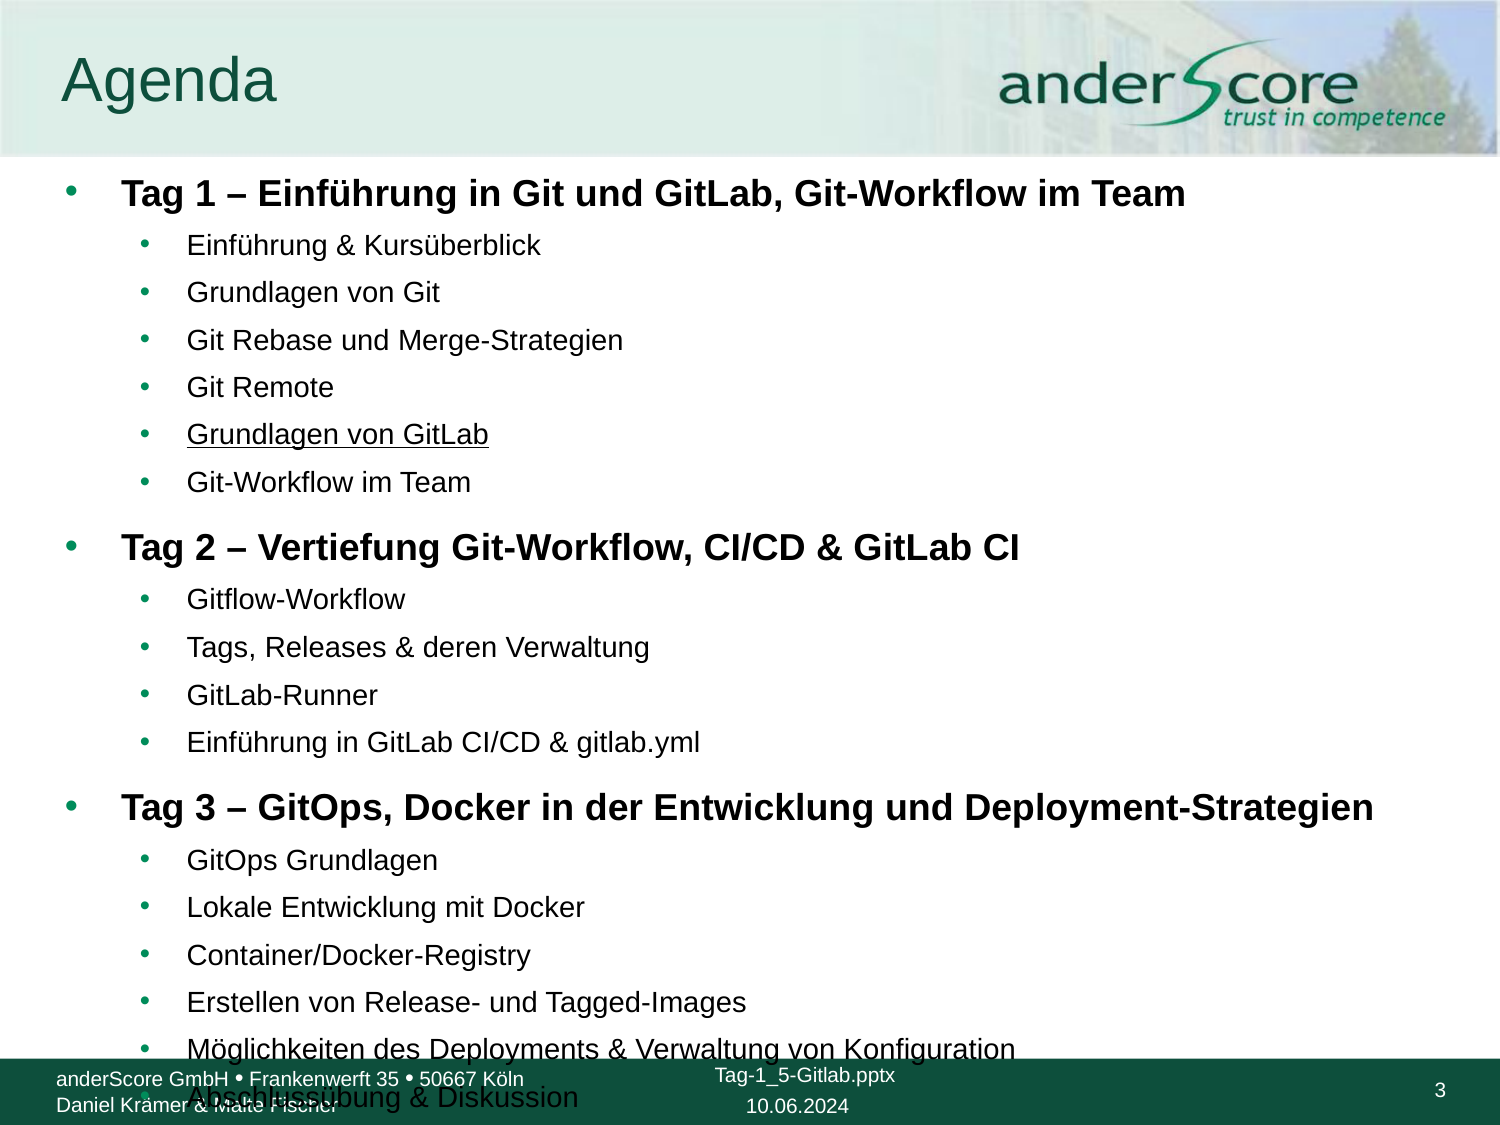

# Agenda
Tag 1 – Einführung in Git und GitLab, Git-Workflow im Team
Einführung & Kursüberblick
Grundlagen von Git
Git Rebase und Merge-Strategien
Git Remote
Grundlagen von GitLab
Git-Workflow im Team
Tag 2 – Vertiefung Git-Workflow, CI/CD & GitLab CI
Gitflow-Workflow
Tags, Releases & deren Verwaltung
GitLab-Runner
Einführung in GitLab CI/CD & gitlab.yml
Tag 3 – GitOps, Docker in der Entwicklung und Deployment-Strategien
GitOps Grundlagen
Lokale Entwicklung mit Docker
Container/Docker-Registry
Erstellen von Release- und Tagged-Images
Möglichkeiten des Deployments & Verwaltung von Konfiguration
Abschlussübung & Diskussion